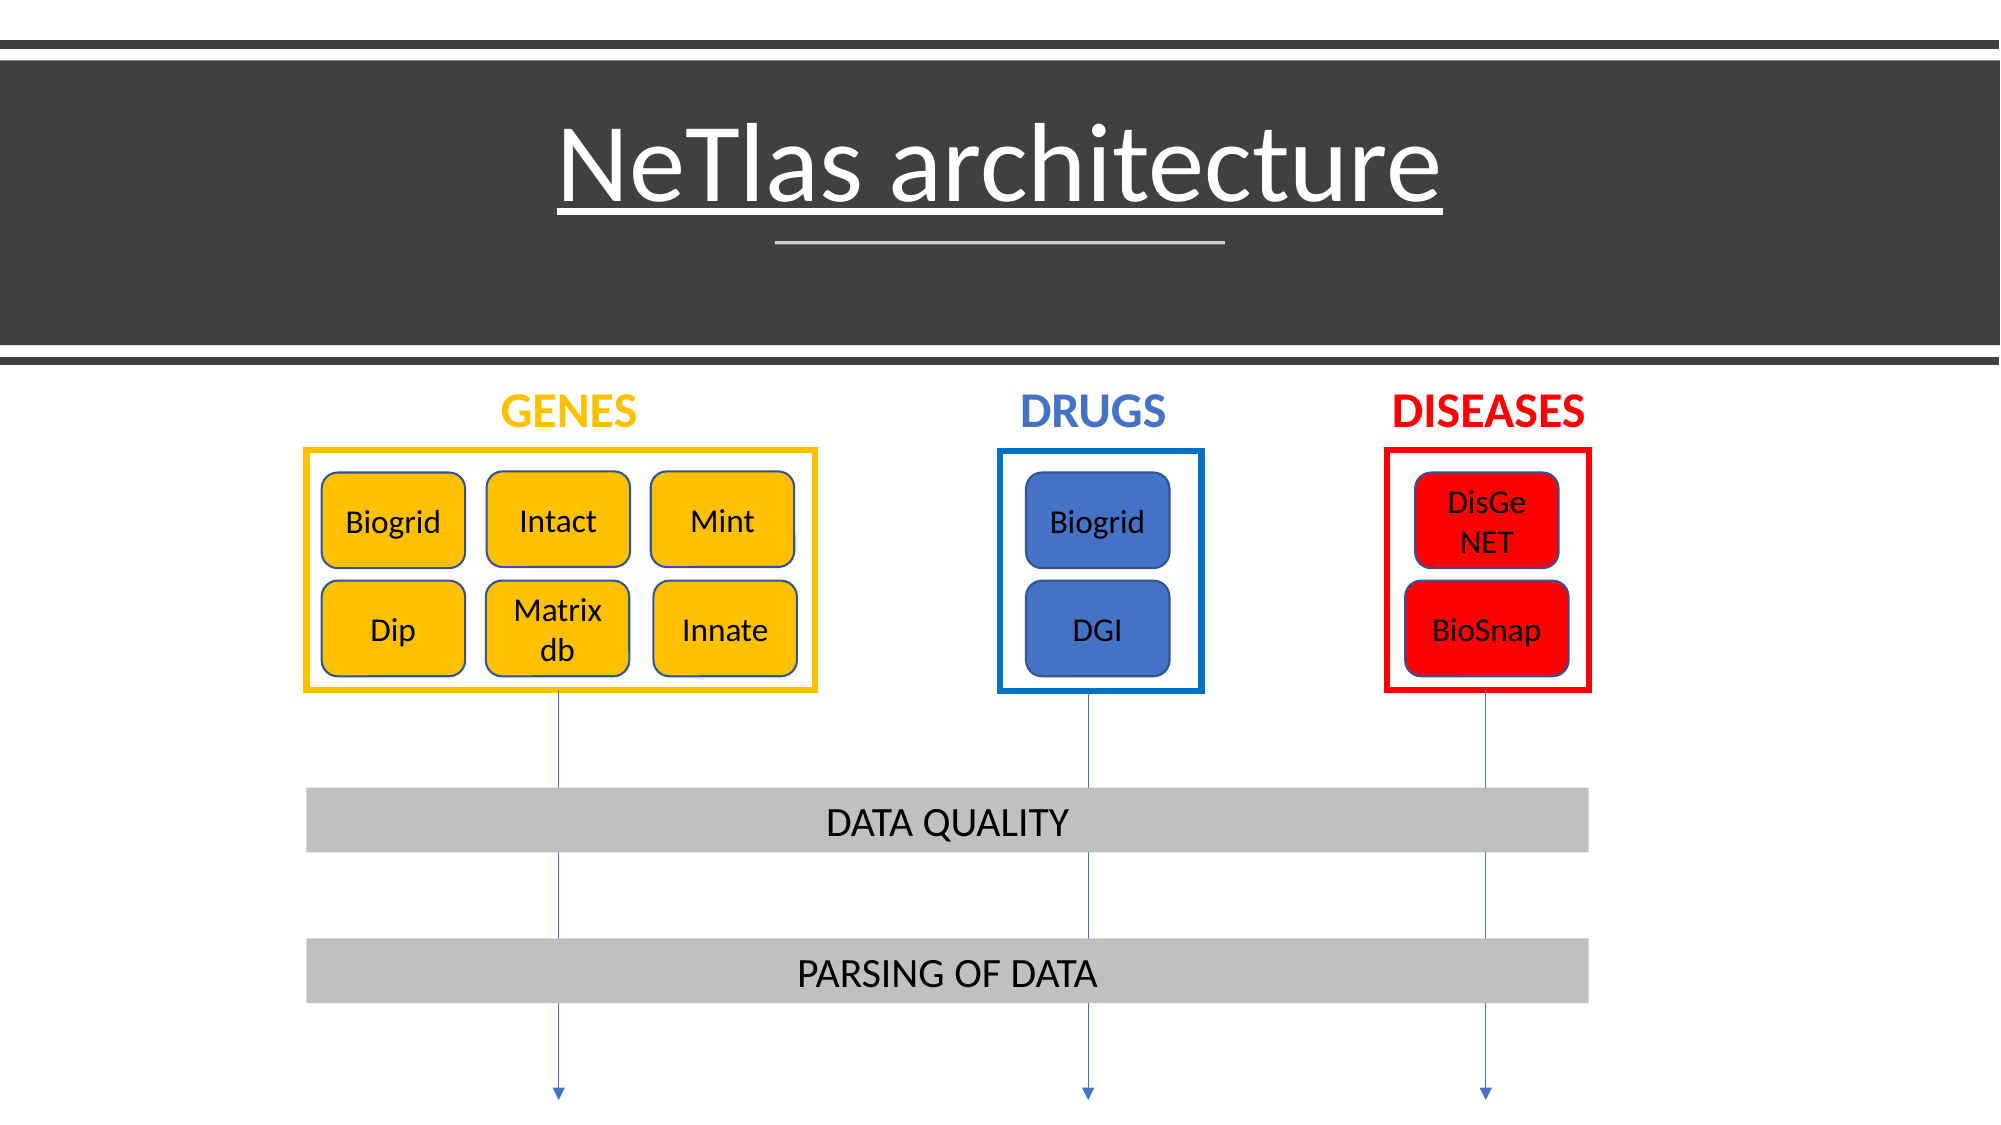

# NeTlas architecture

GENES                                  DRUGS                    DISEASES

Intact
Mint
Biogrid
Biogrid
DisGe
NET
BioSnap
Dip
Matrixdb
Innate
DGI
DATA QUALITY
PARSING OF DATA